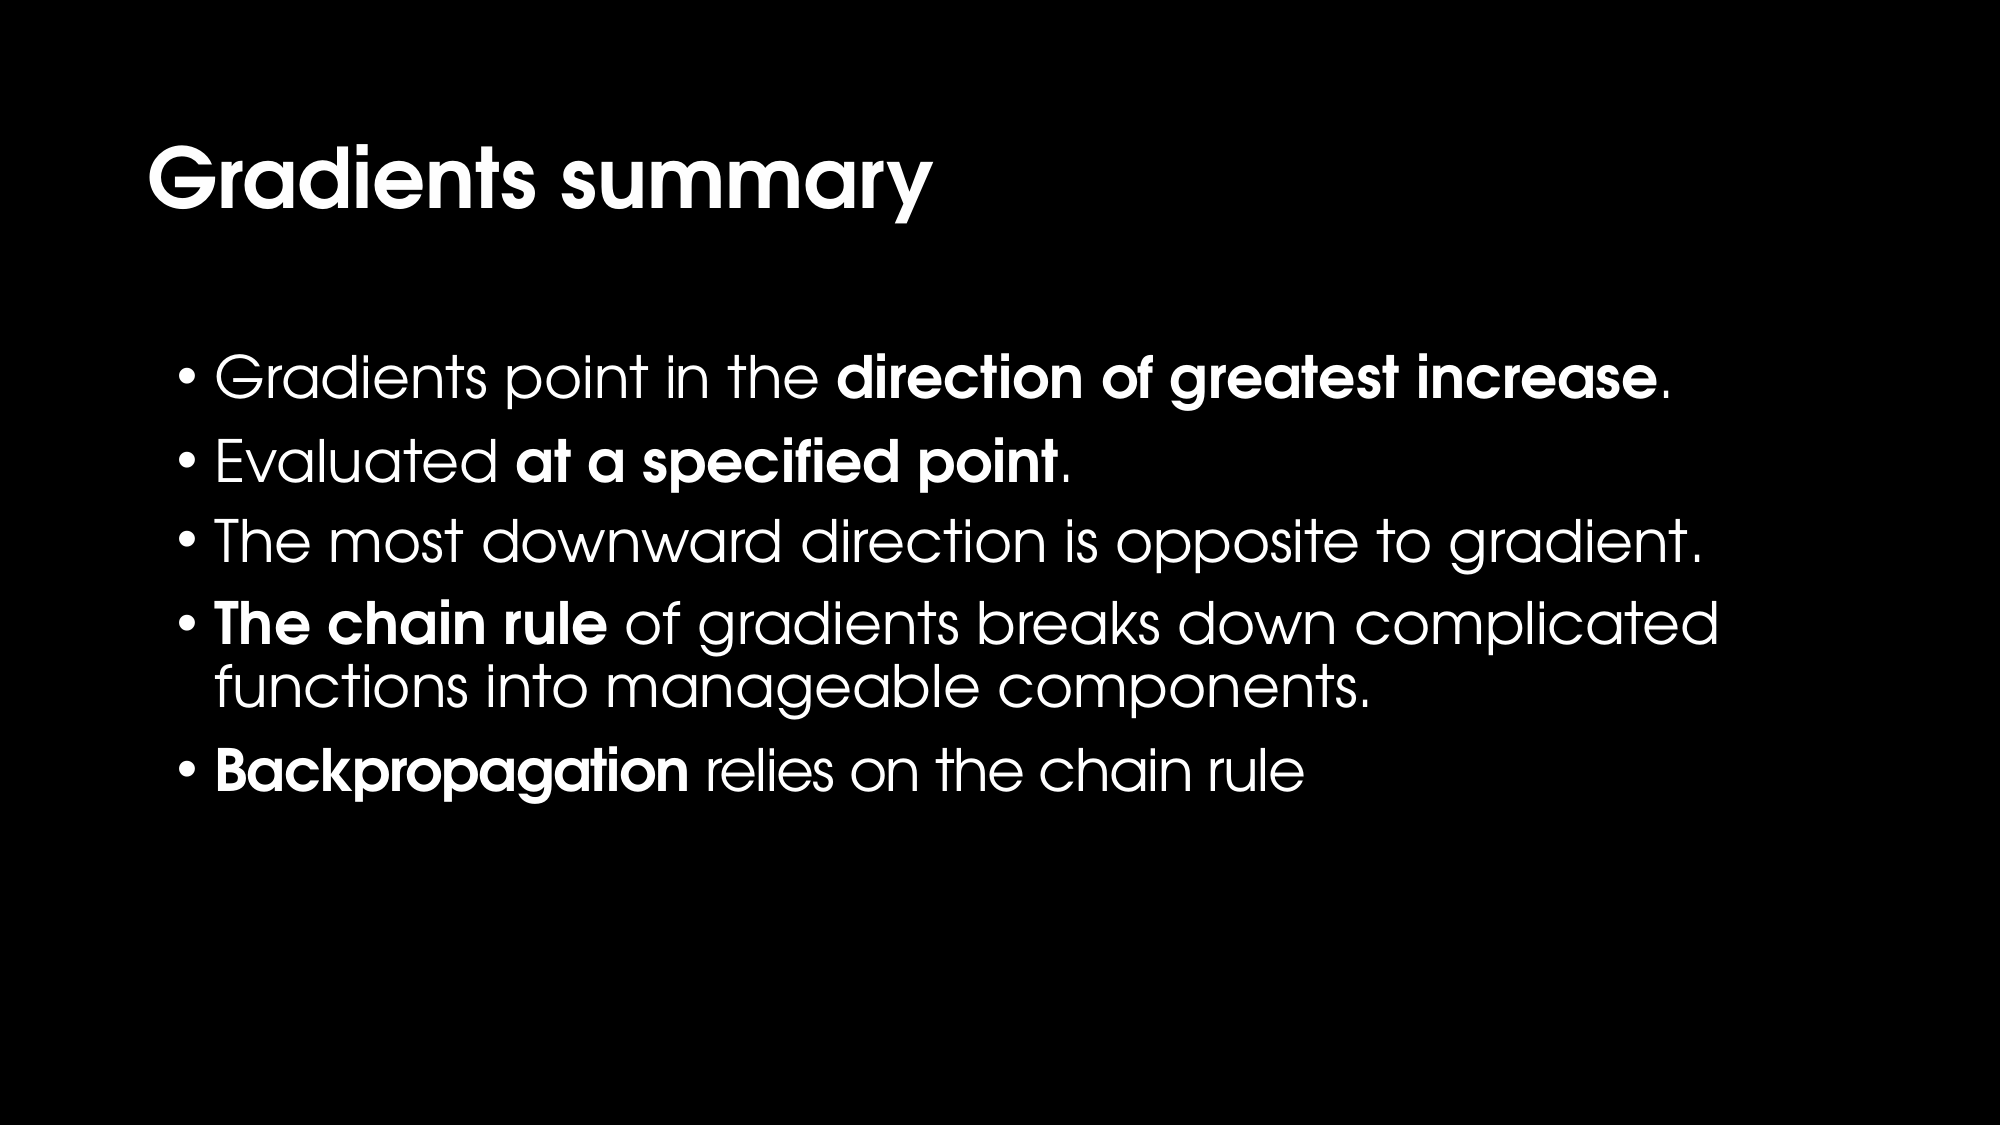

# Gradients summary
Gradients point in the direction of greatest increase.
Evaluated at a specified point.
The most downward direction is opposite to gradient.
The chain rule of gradients breaks down complicated functions into manageable components.
Backpropagation relies on the chain rule